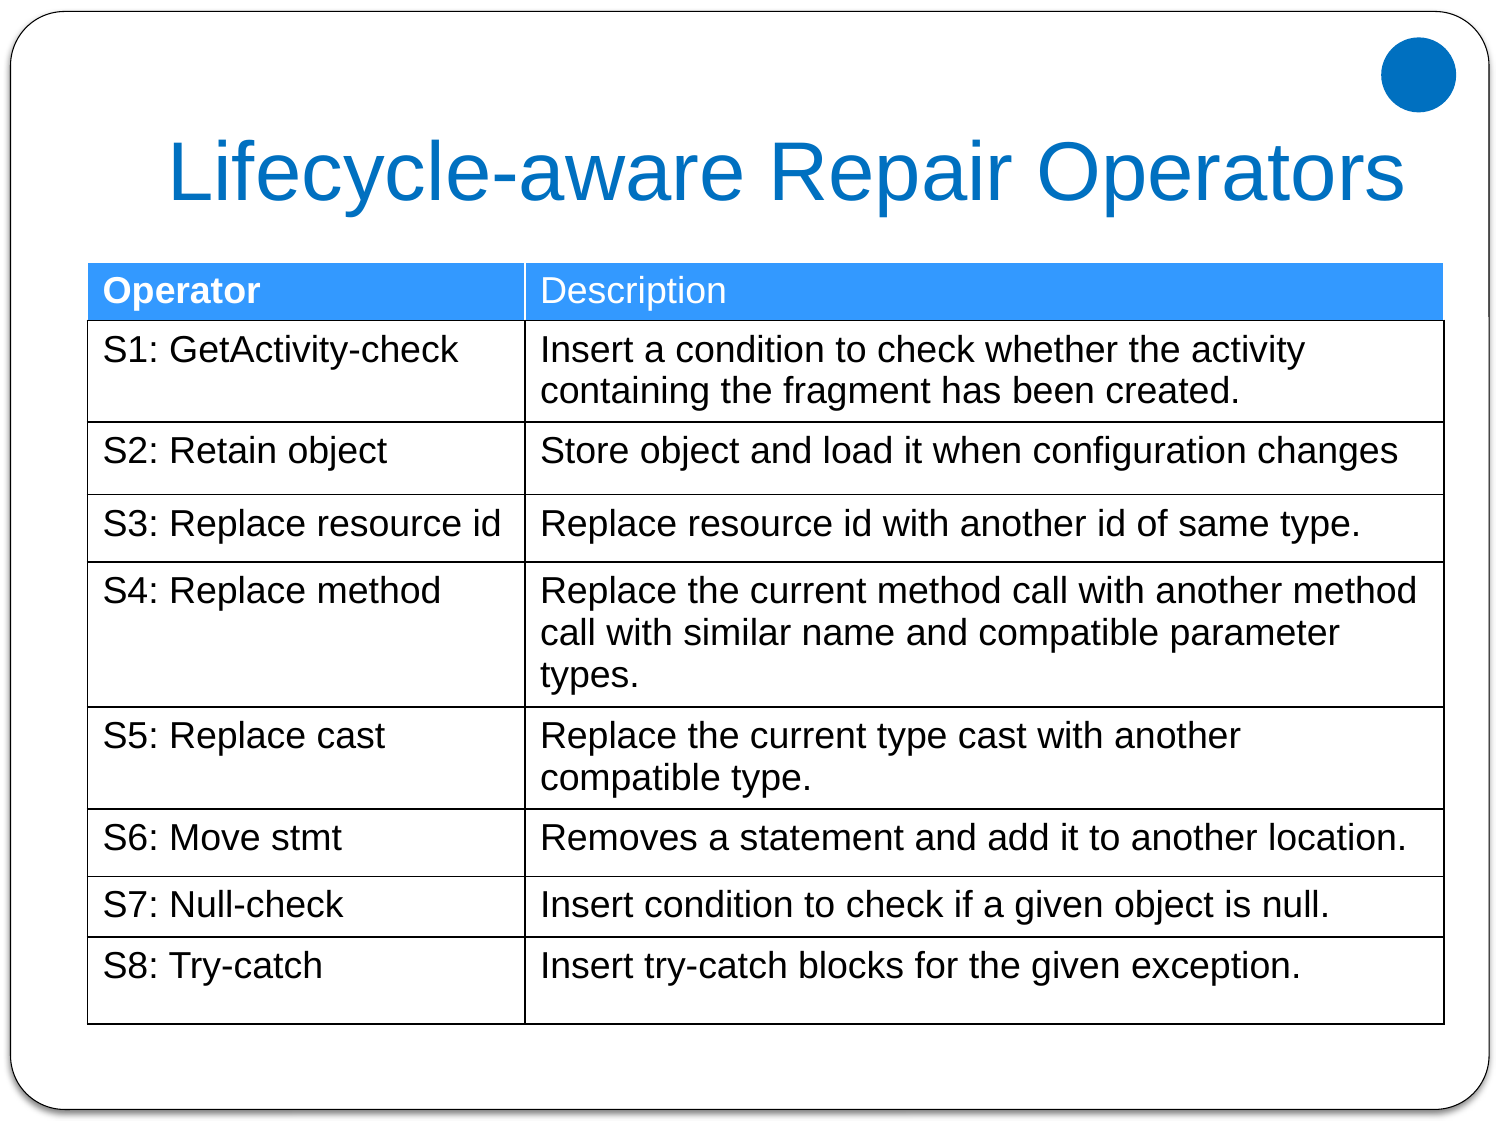

9
# Lifecycle-aware Repair Operators
| Operator | Description |
| --- | --- |
| S1: GetActivity-check | Insert a condition to check whether the activity containing the fragment has been created. |
| S2: Retain object | Store object and load it when configuration changes |
| S3: Replace resource id | Replace resource id with another id of same type. |
| S4: Replace method | Replace the current method call with another method call with similar name and compatible parameter types. |
| S5: Replace cast | Replace the current type cast with another compatible type. |
| S6: Move stmt | Removes a statement and add it to another location. |
| S7: Null-check | Insert condition to check if a given object is null. |
| S8: Try-catch | Insert try-catch blocks for the given exception. |